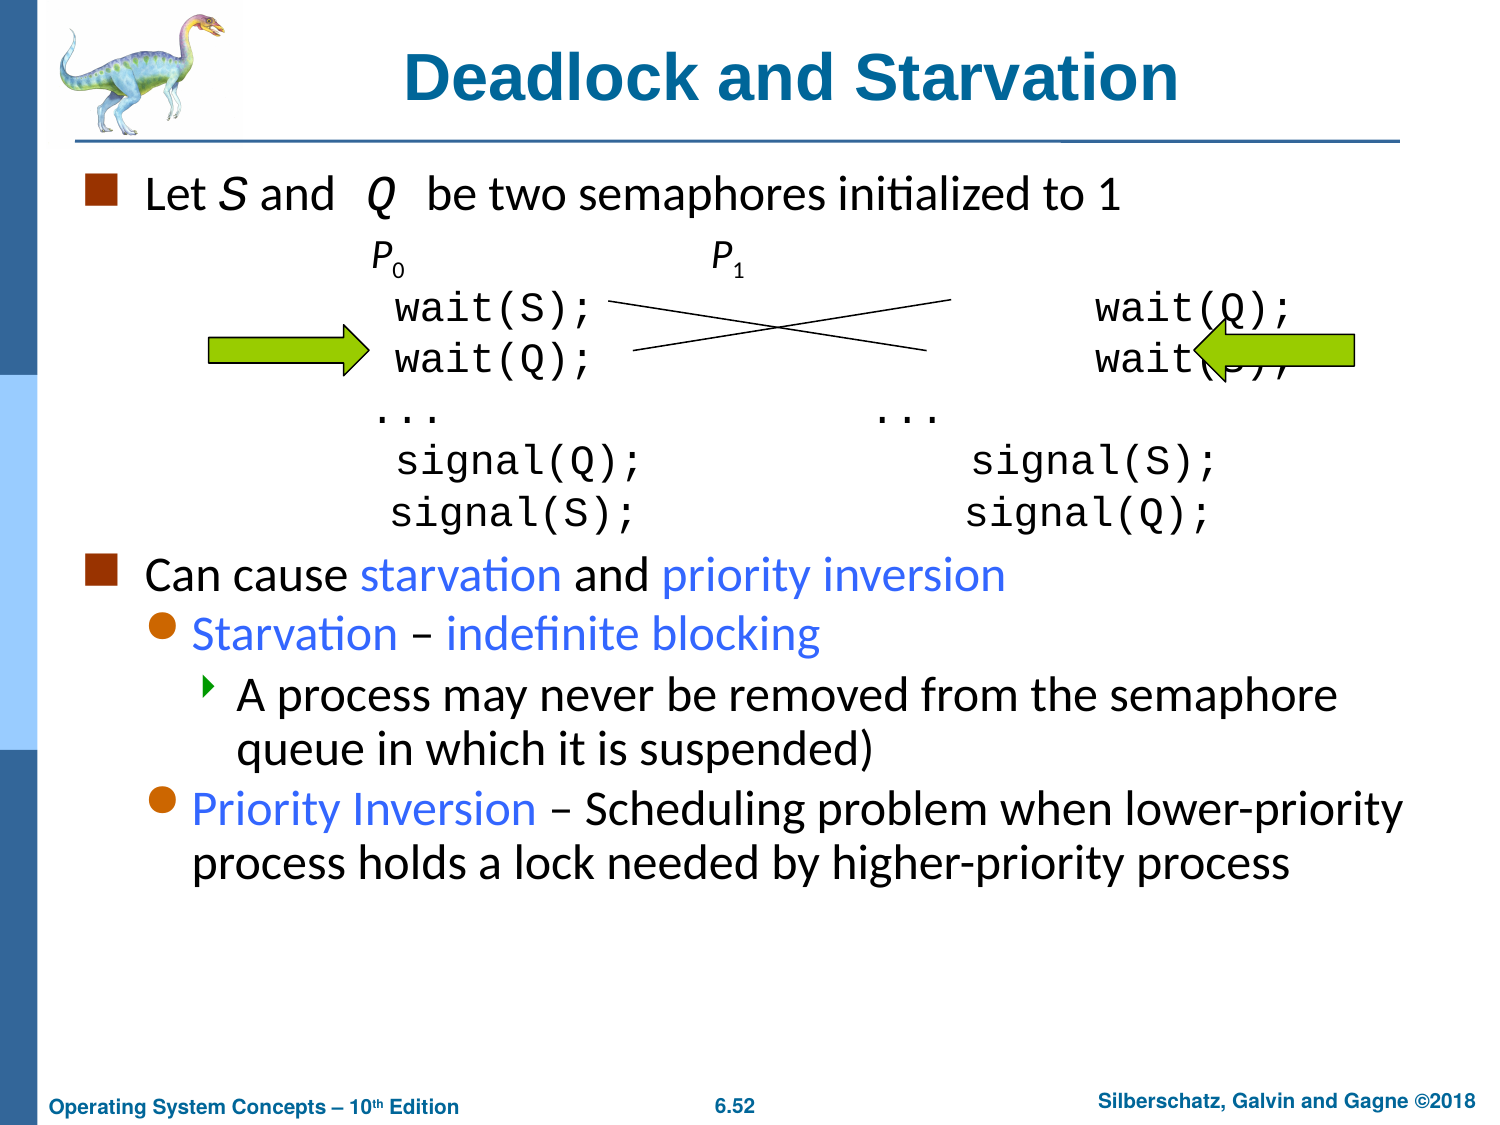

# Deadlock and Starvation
Let S and Q be two semaphores initialized to 1
		        P0	                            P1
	          wait(S); 	              wait(Q);
	          wait(Q); 	              wait(S);
		   ...		     ...
	          signal(Q);             signal(S);
            signal(S);             signal(Q);
Can cause starvation and priority inversion
Starvation – indefinite blocking
A process may never be removed from the semaphore queue in which it is suspended)
Priority Inversion – Scheduling problem when lower-priority process holds a lock needed by higher-priority process